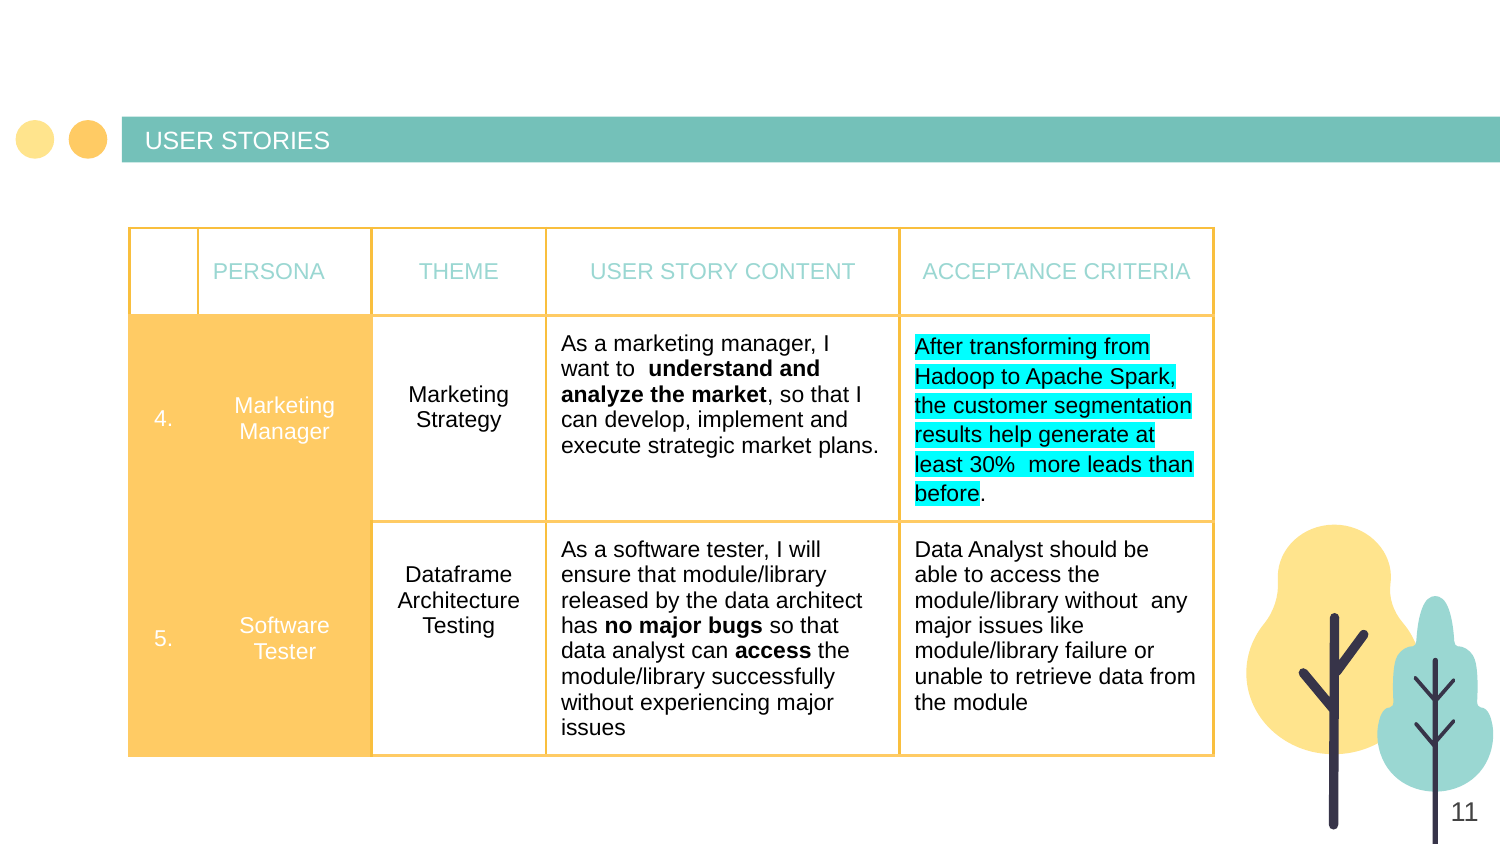

# USER STORIES
|  | PERSONA | THEME | USER STORY CONTENT | ACCEPTANCE CRITERIA |
| --- | --- | --- | --- | --- |
| 4. | Marketing Manager | Marketing Strategy | As a marketing manager, I want to understand and analyze the market, so that I can develop, implement and execute strategic market plans. | After transforming from Hadoop to Apache Spark, the customer segmentation results help generate at least 30% more leads than before. |
| 5. | Software Tester | Dataframe Architecture Testing | As a software tester, I will ensure that module/library released by the data architect has no major bugs so that data analyst can access the module/library successfully without experiencing major issues | Data Analyst should be able to access the module/library without any major issues like module/library failure or unable to retrieve data from the module |

11